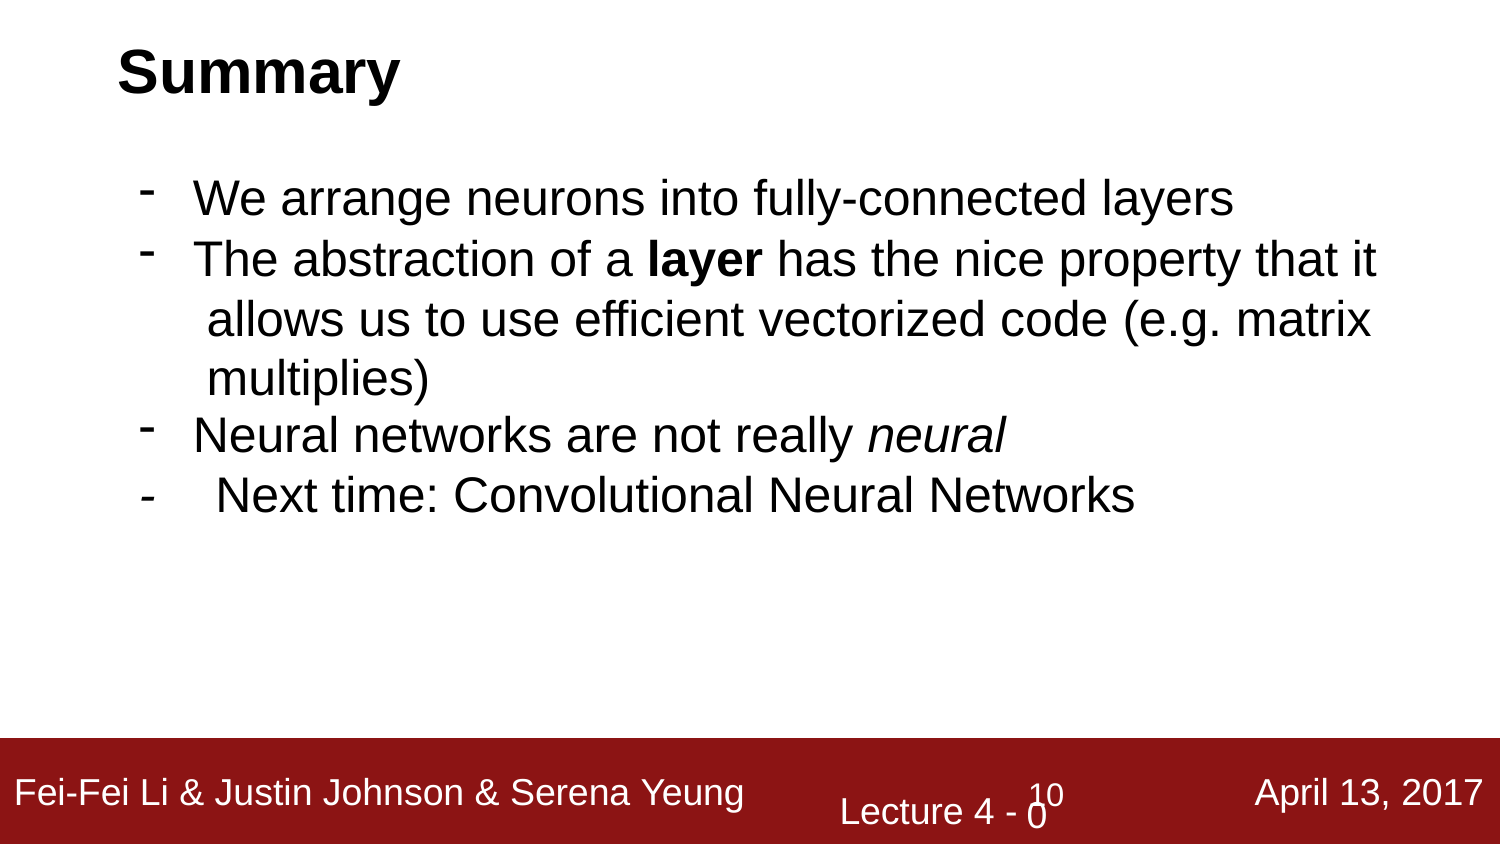

# Summary
We arrange neurons into fully-connected layers
The abstraction of a layer has the nice property that it  allows us to use efficient vectorized code (e.g. matrix  multiplies)
Neural networks are not really neural
-	Next time: Convolutional Neural Networks
Lecture 4 - 10
Fei-Fei Li & Justin Johnson & Serena Yeung
April 13, 2017
0